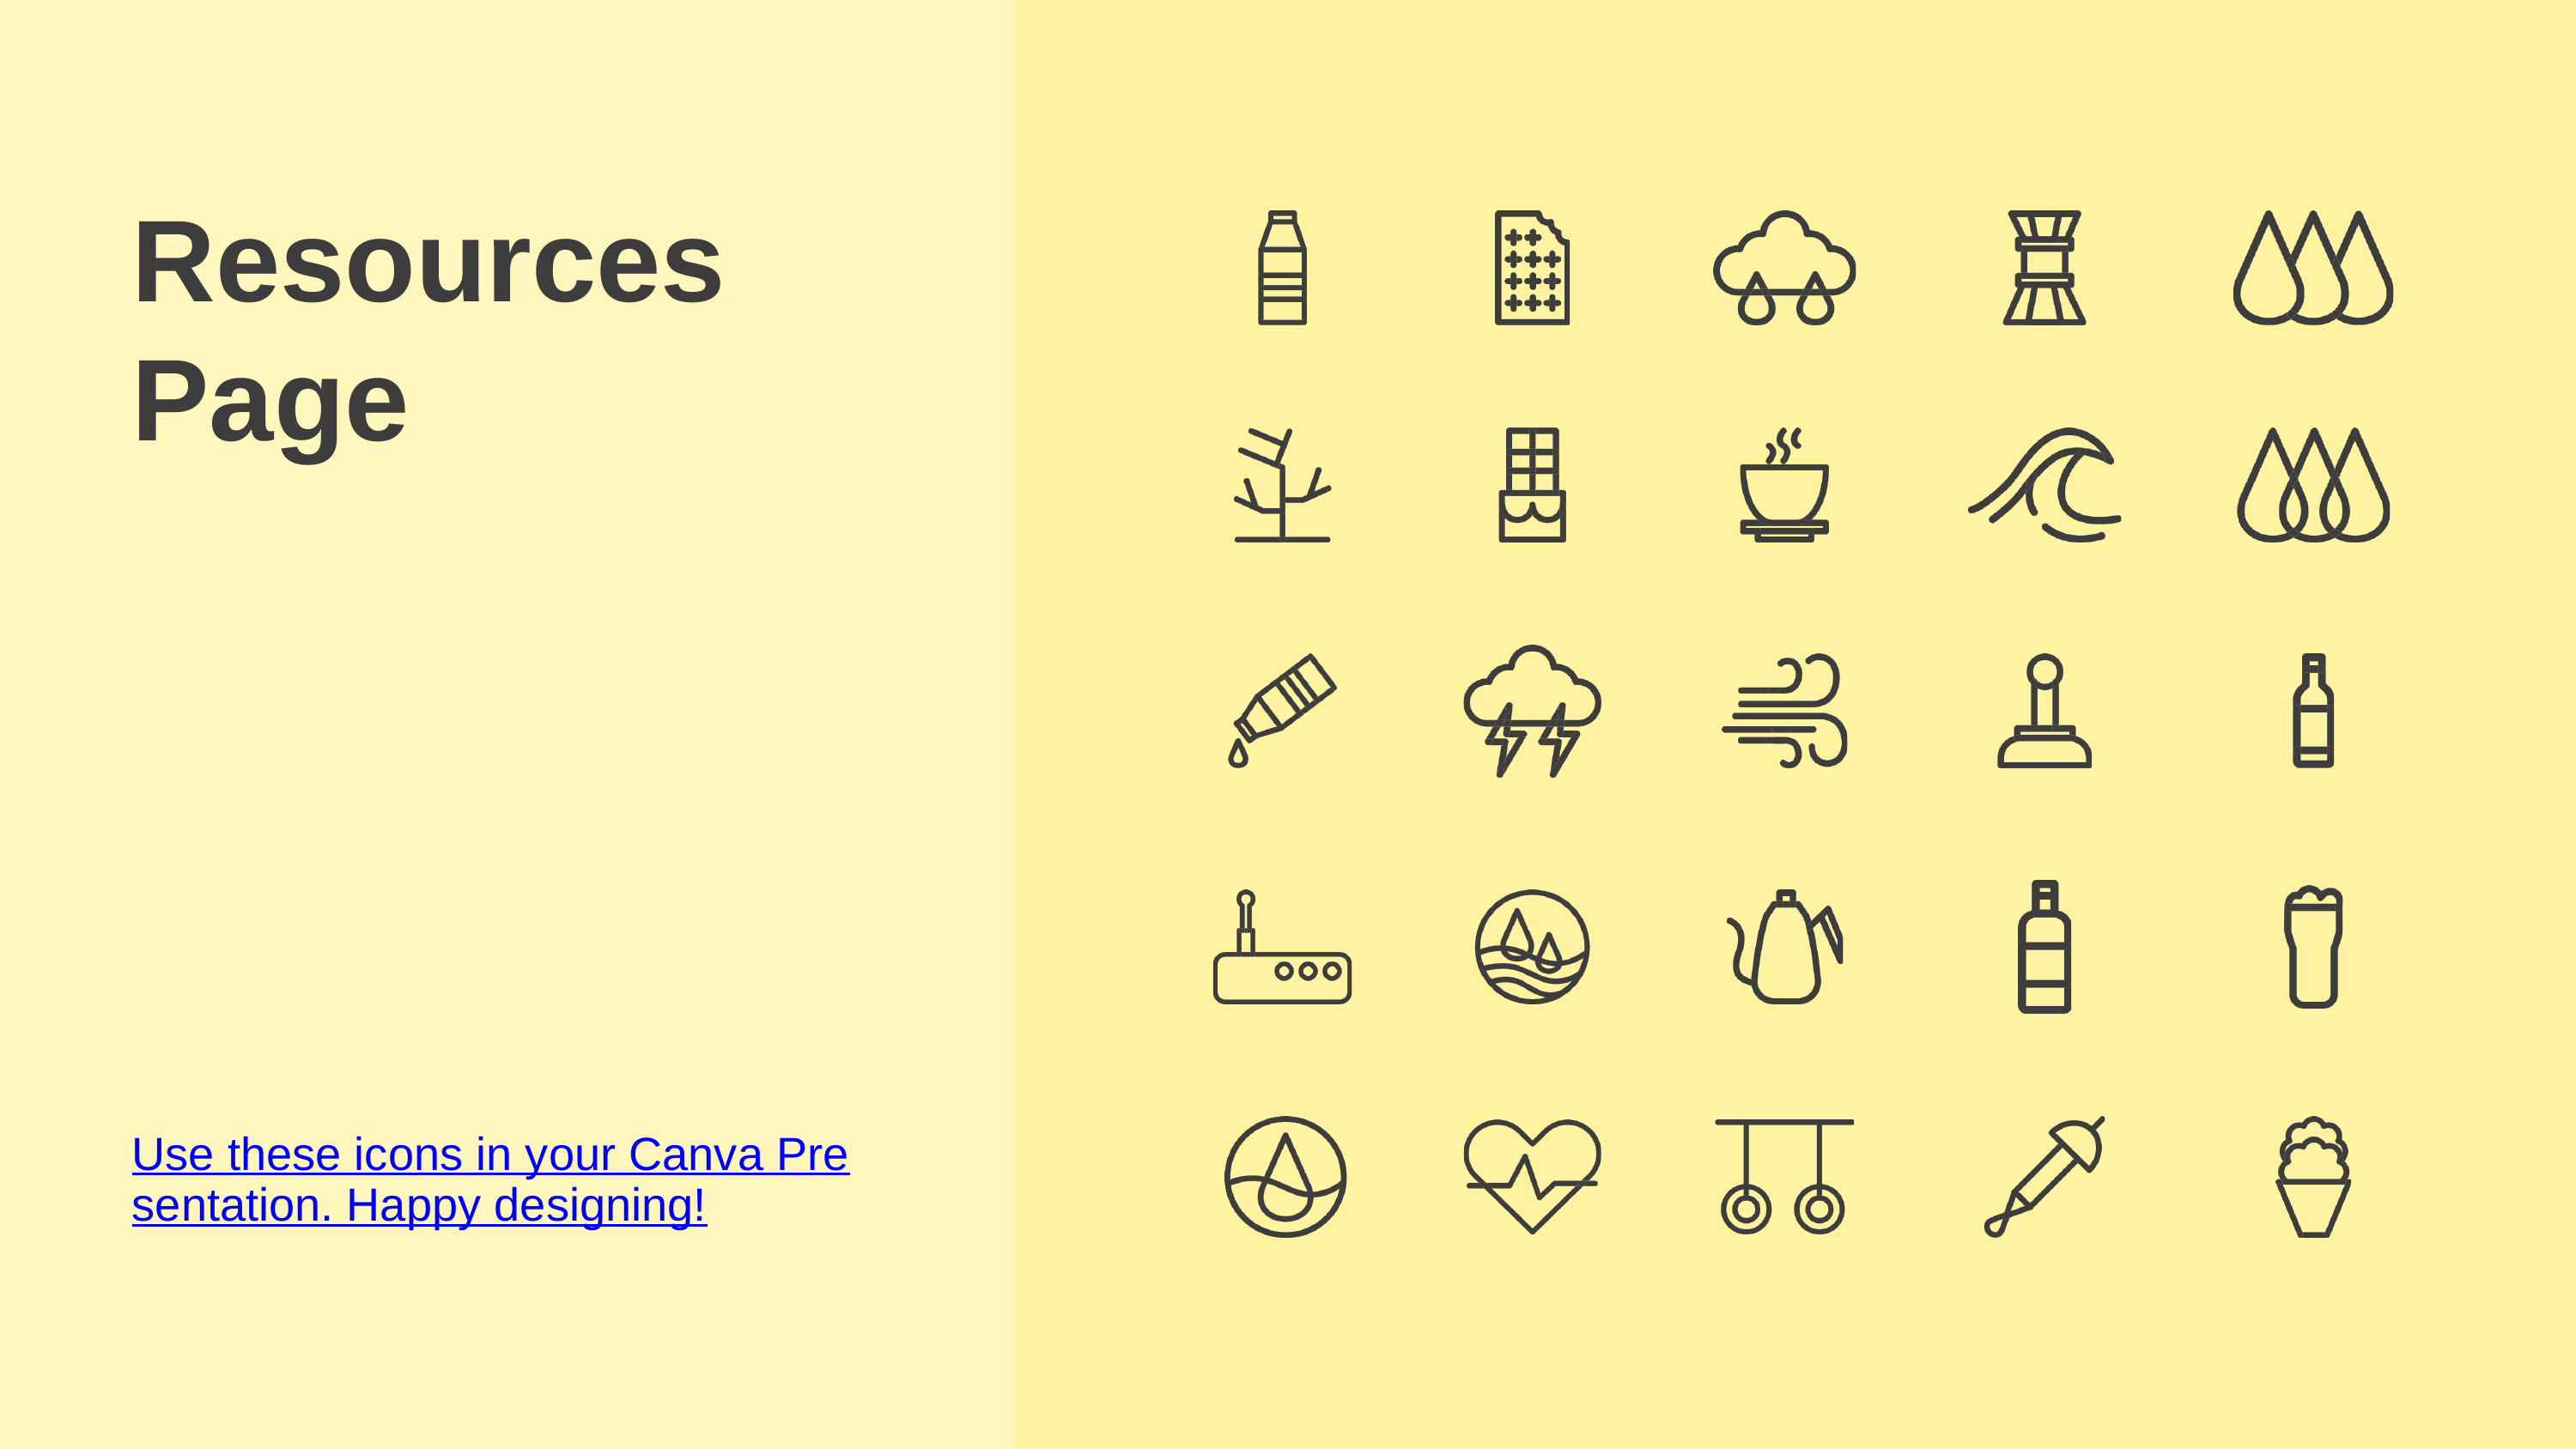

Resources
Page

Use these icons in your Canva Presentation. Happy designing!